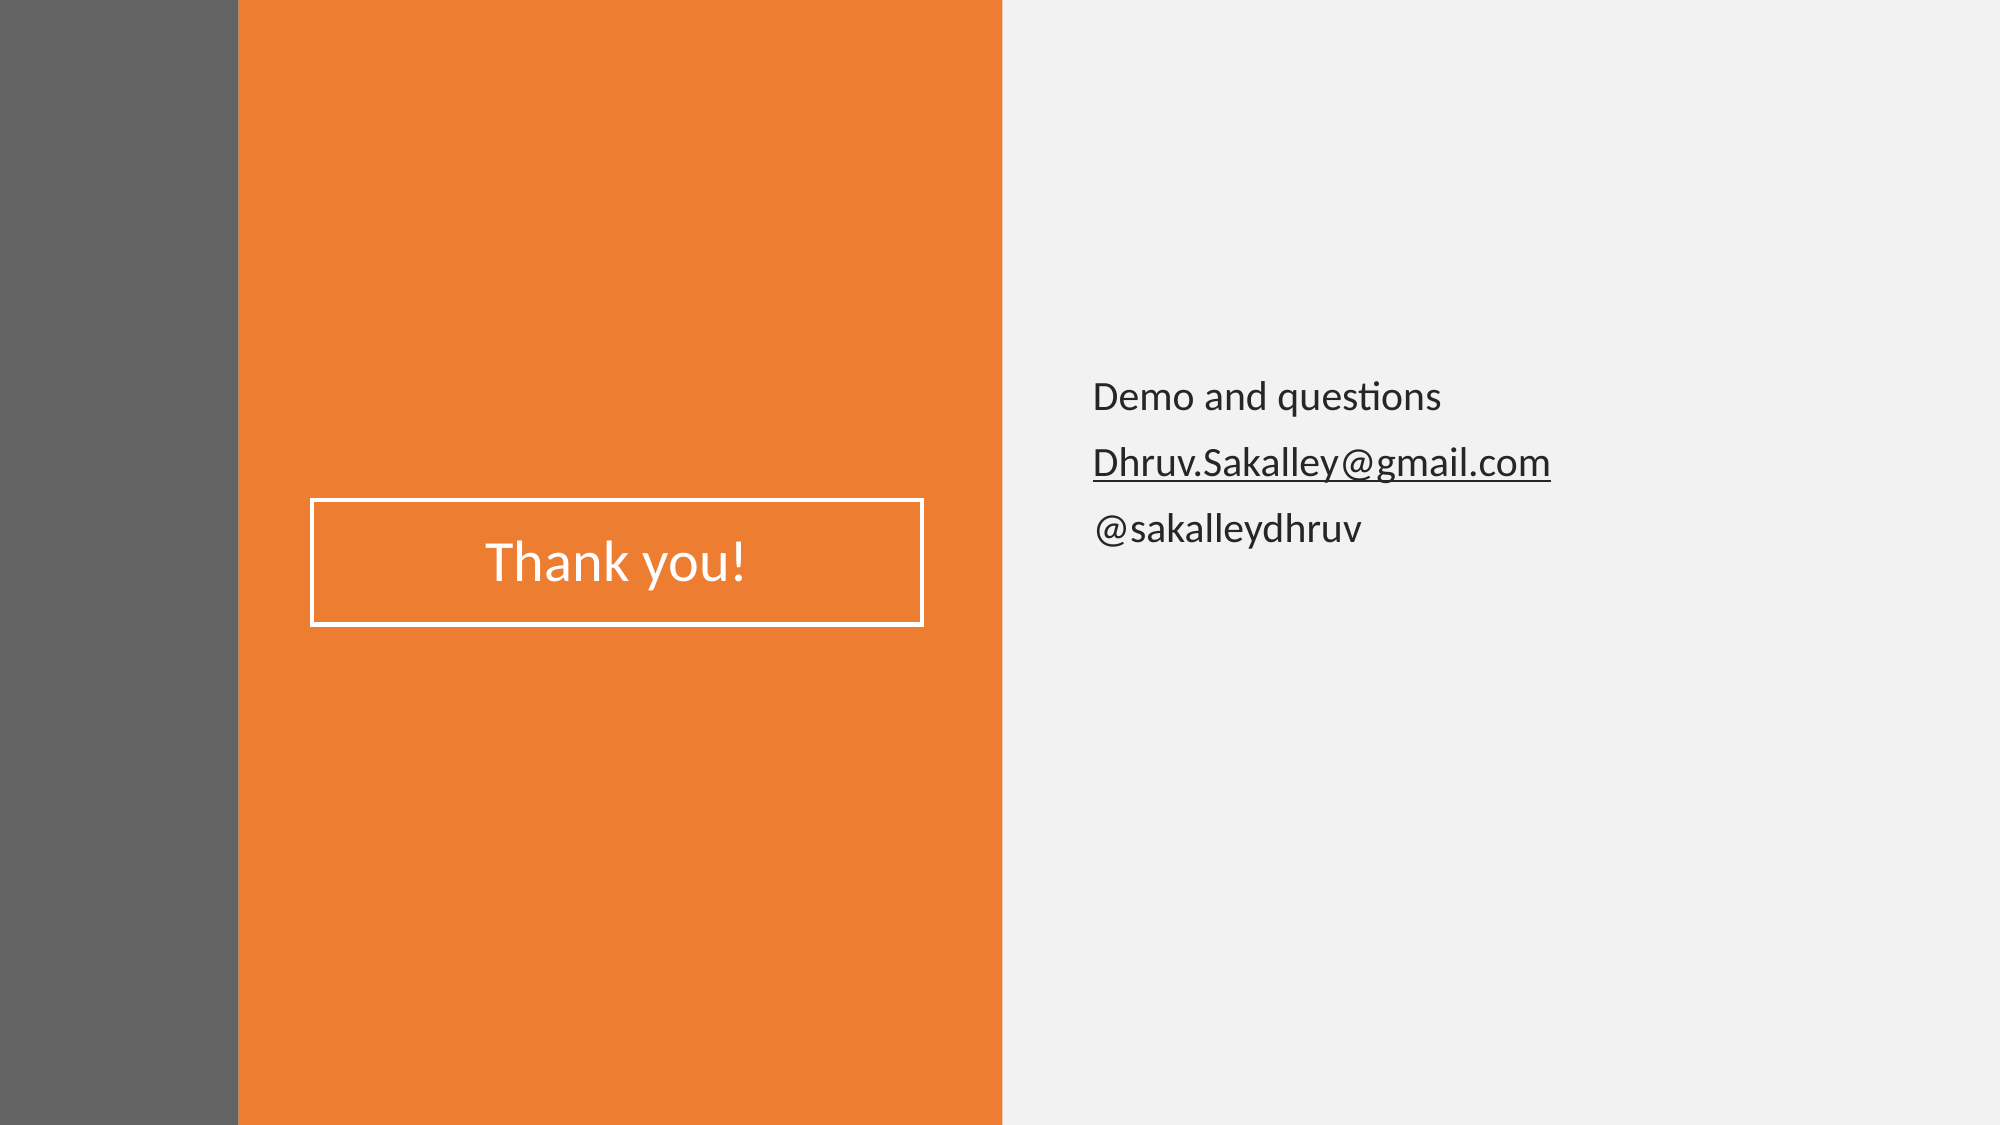

Demo and questions
Dhruv.Sakalley@gmail.com
@sakalleydhruv

# Thank you!